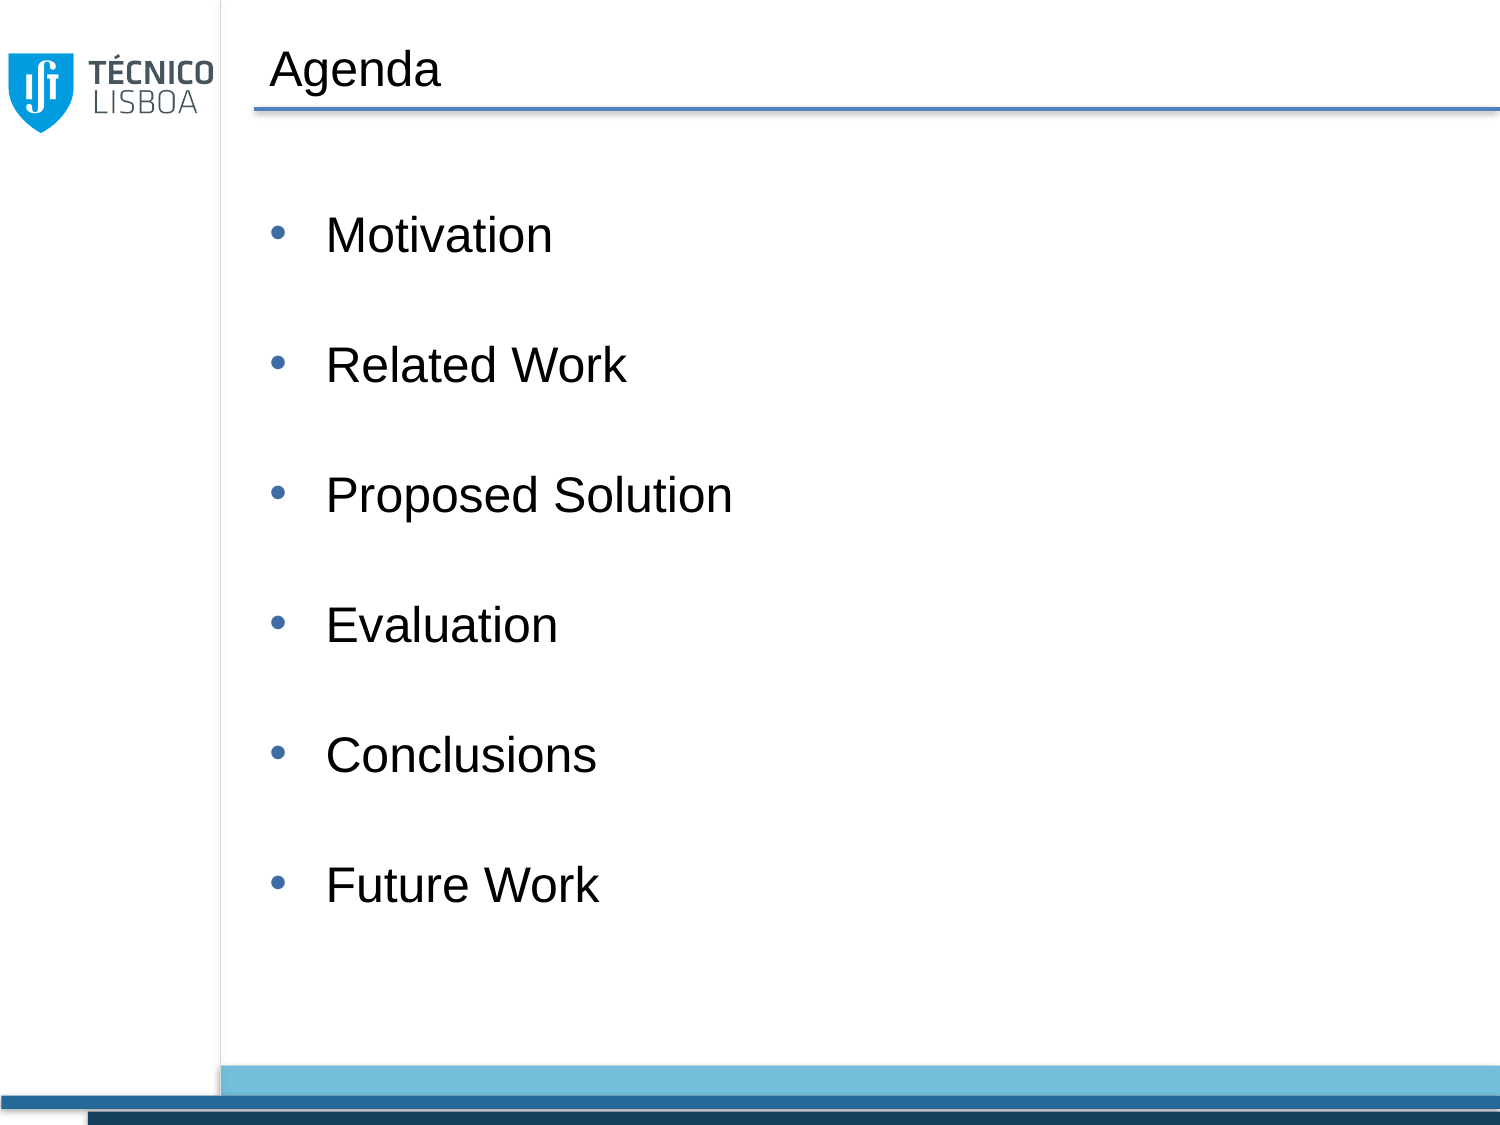

# Agenda
Motivation
Related Work
Proposed Solution
Evaluation
Conclusions
Future Work